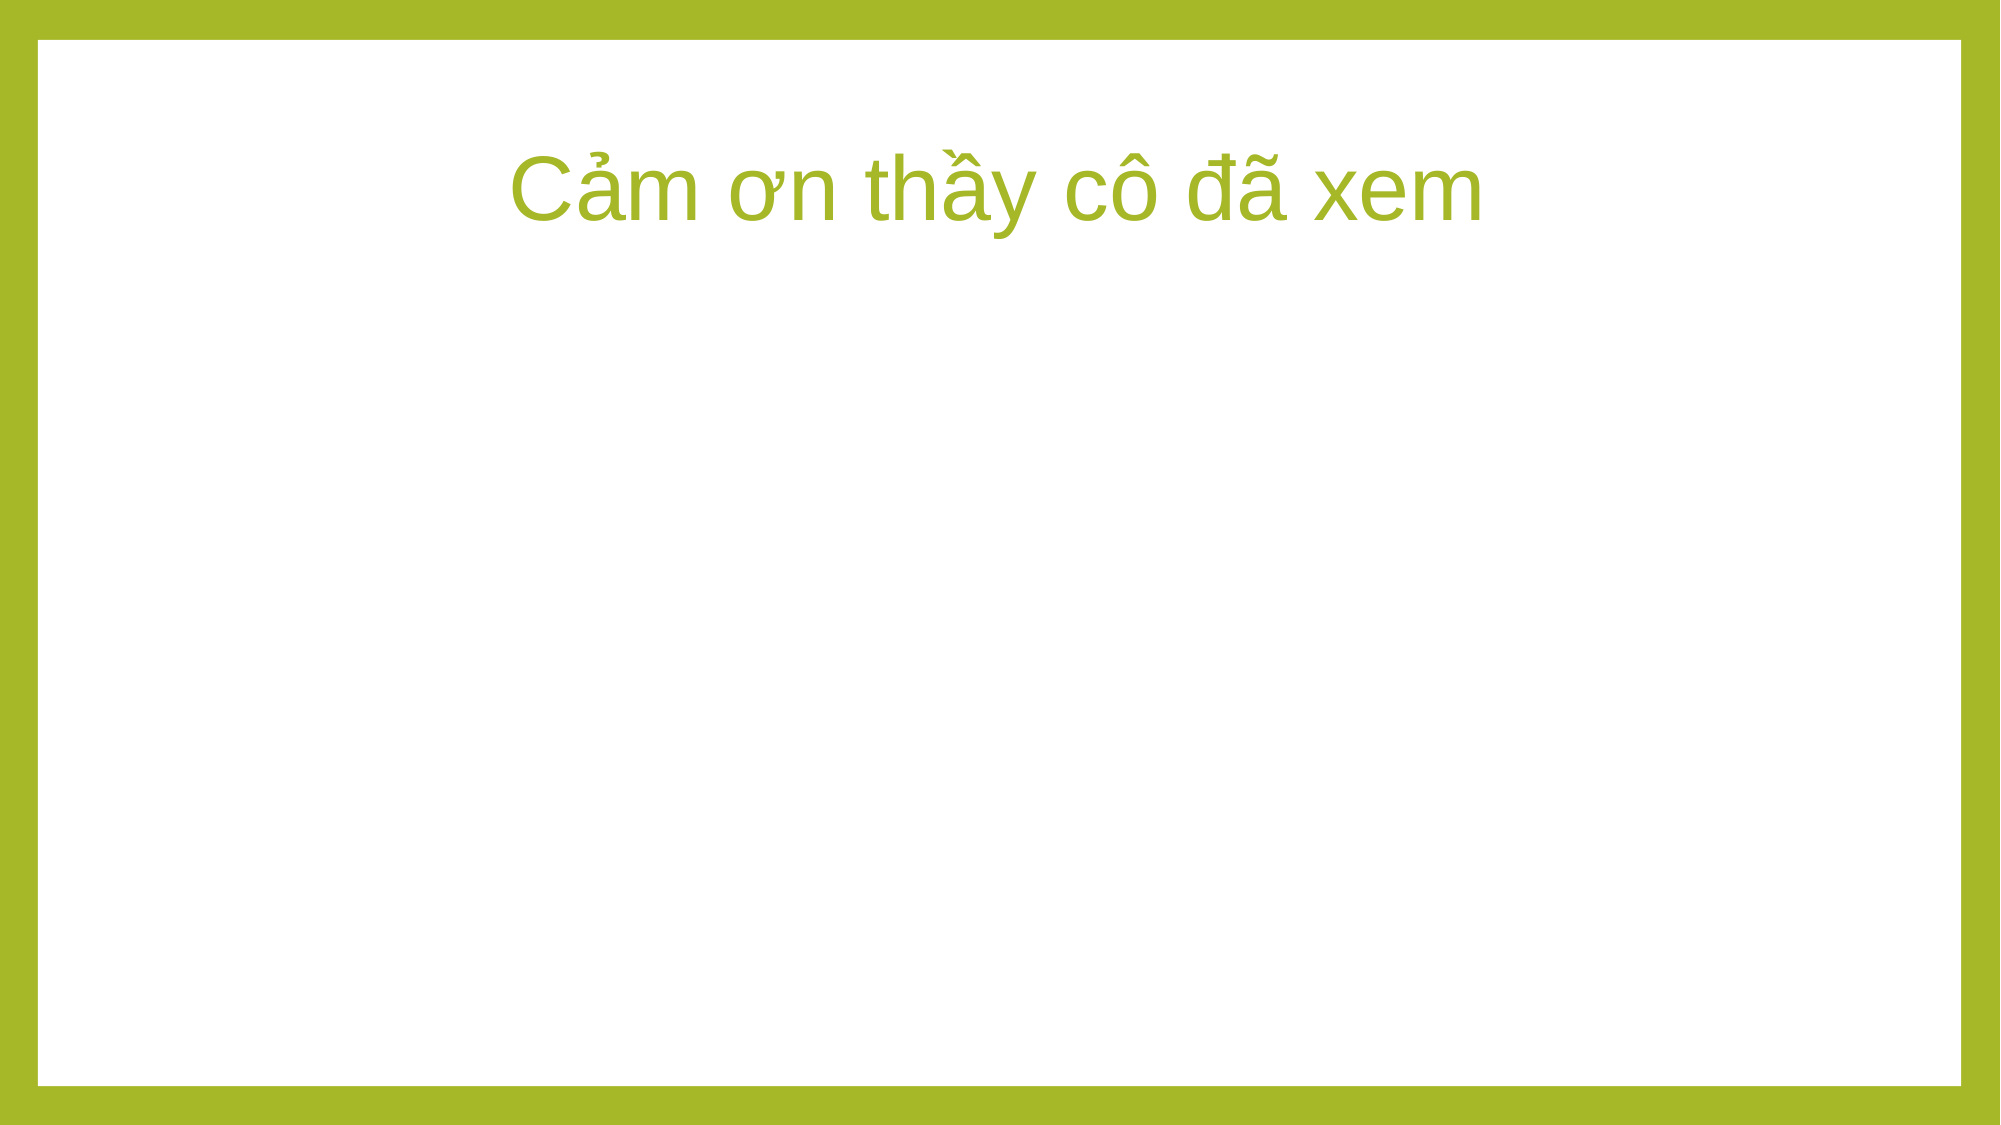

# Cảm ơn thầy cô đã xem